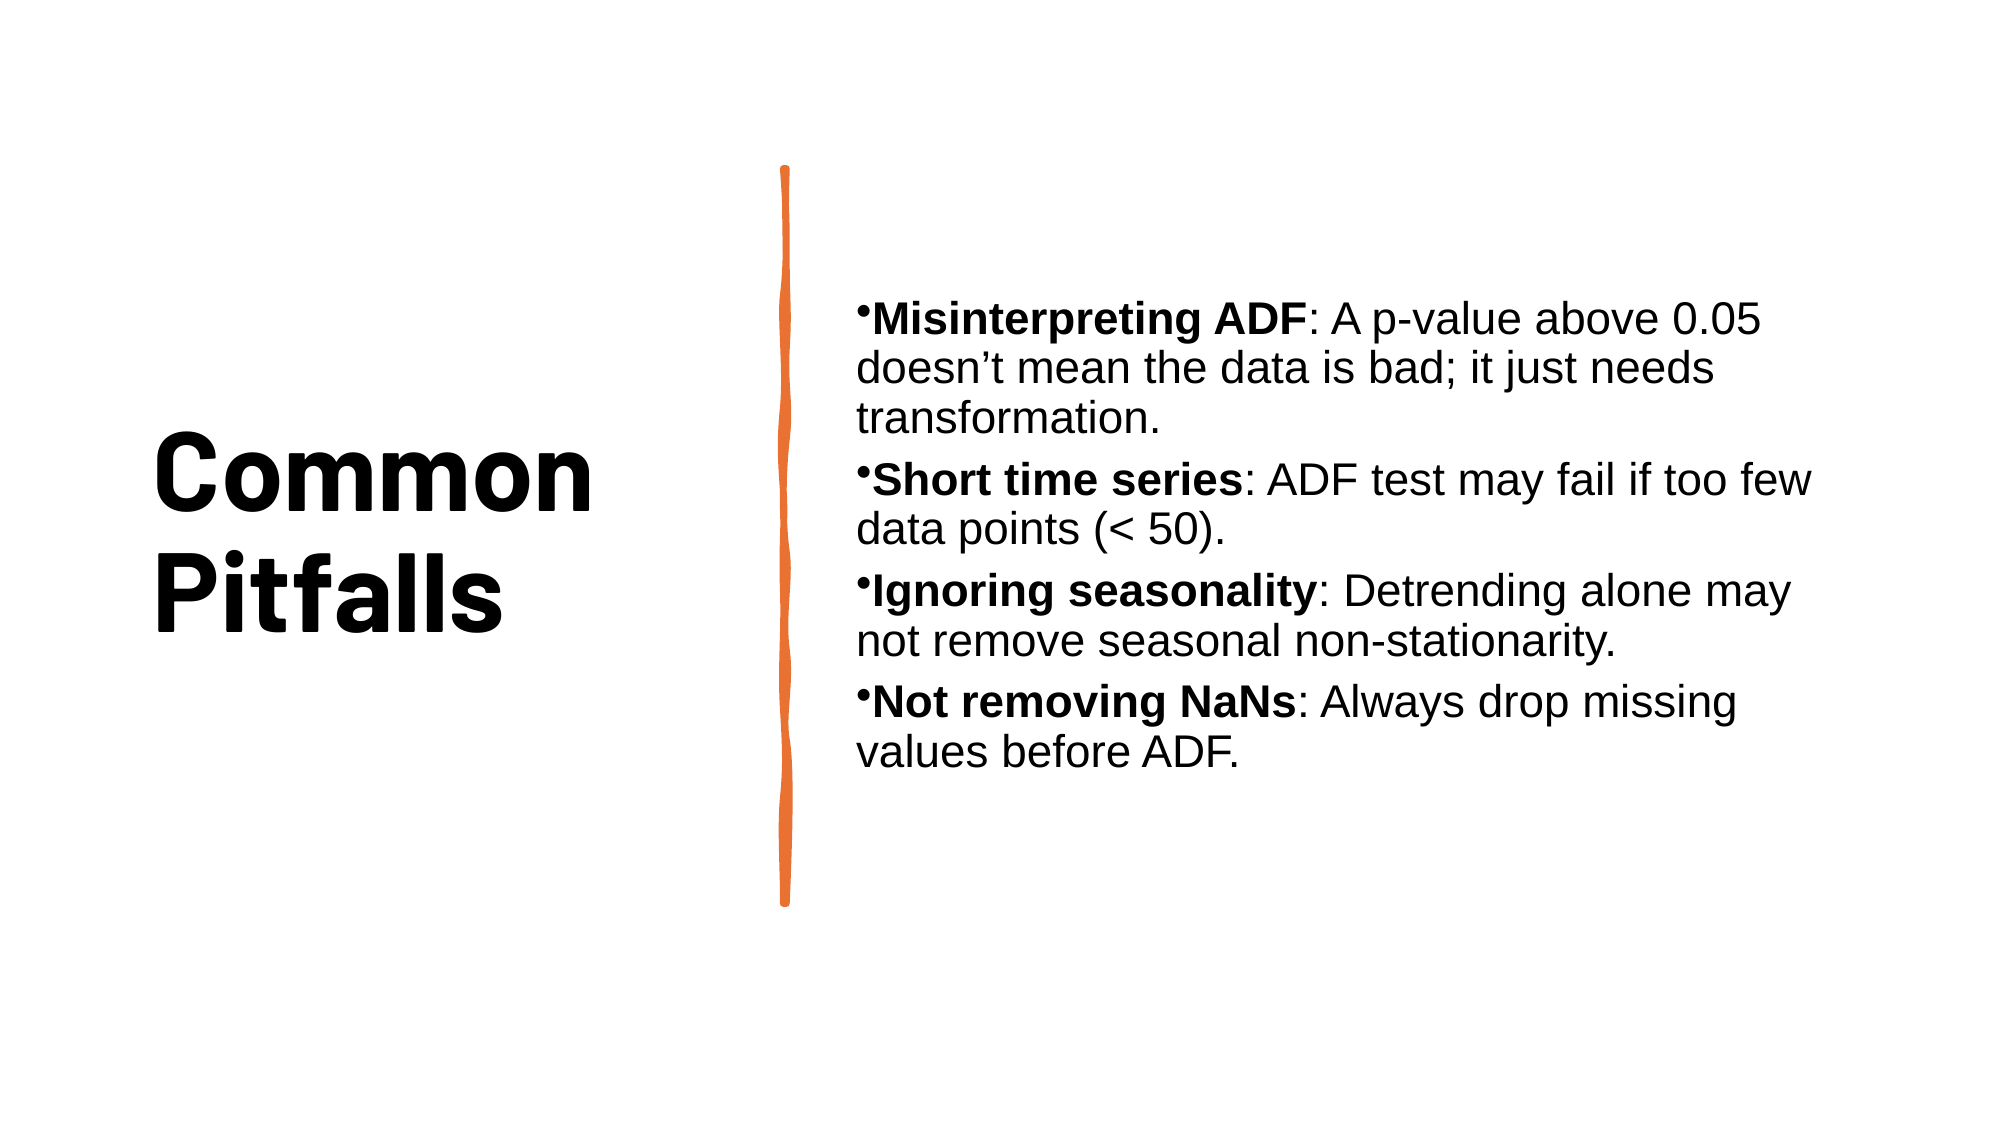

# Common Pitfalls
Misinterpreting ADF: A p-value above 0.05 doesn’t mean the data is bad; it just needs transformation.
Short time series: ADF test may fail if too few data points (< 50).
Ignoring seasonality: Detrending alone may not remove seasonal non-stationarity.
Not removing NaNs: Always drop missing values before ADF.